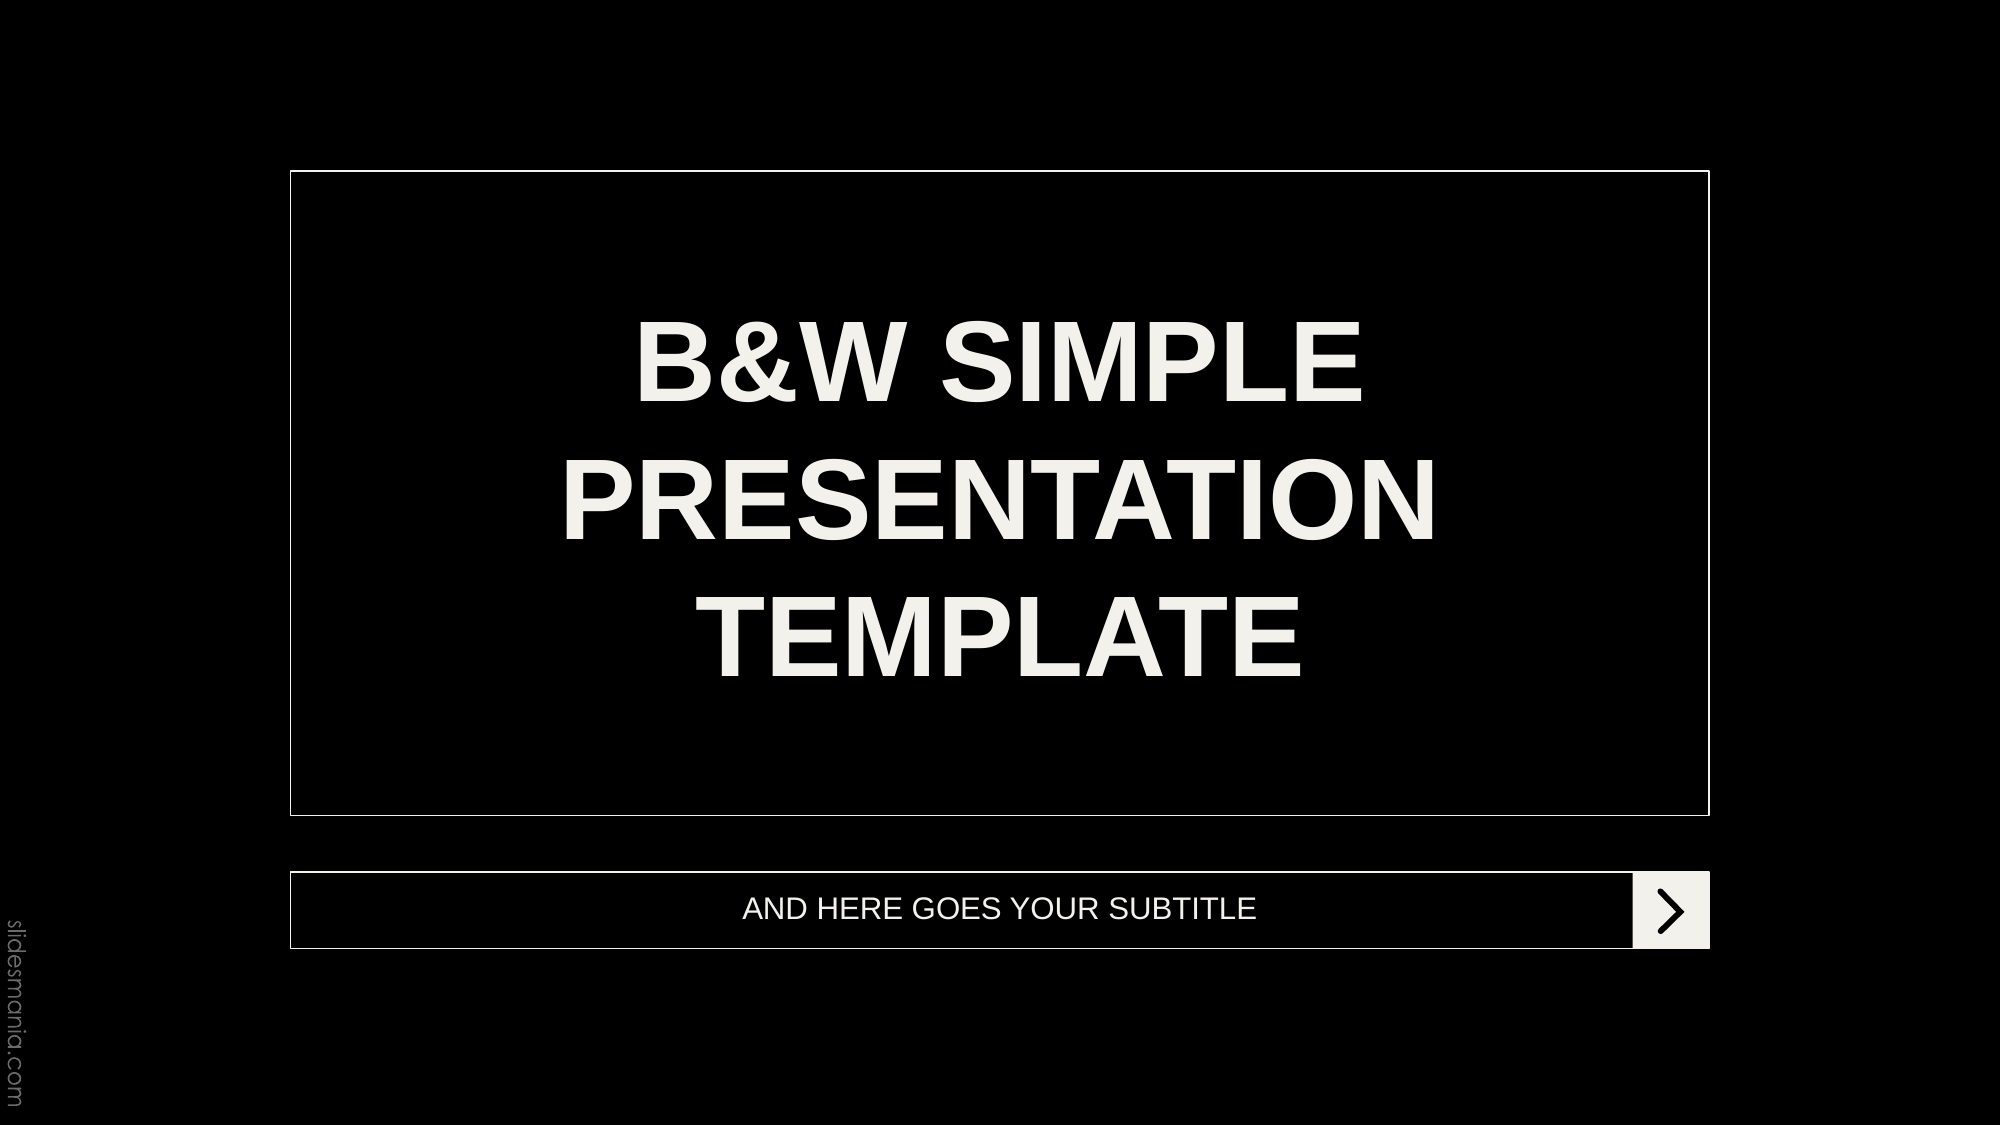

# B&W SIMPLE PRESENTATION TEMPLATE

AND HERE GOES YOUR SUBTITLE